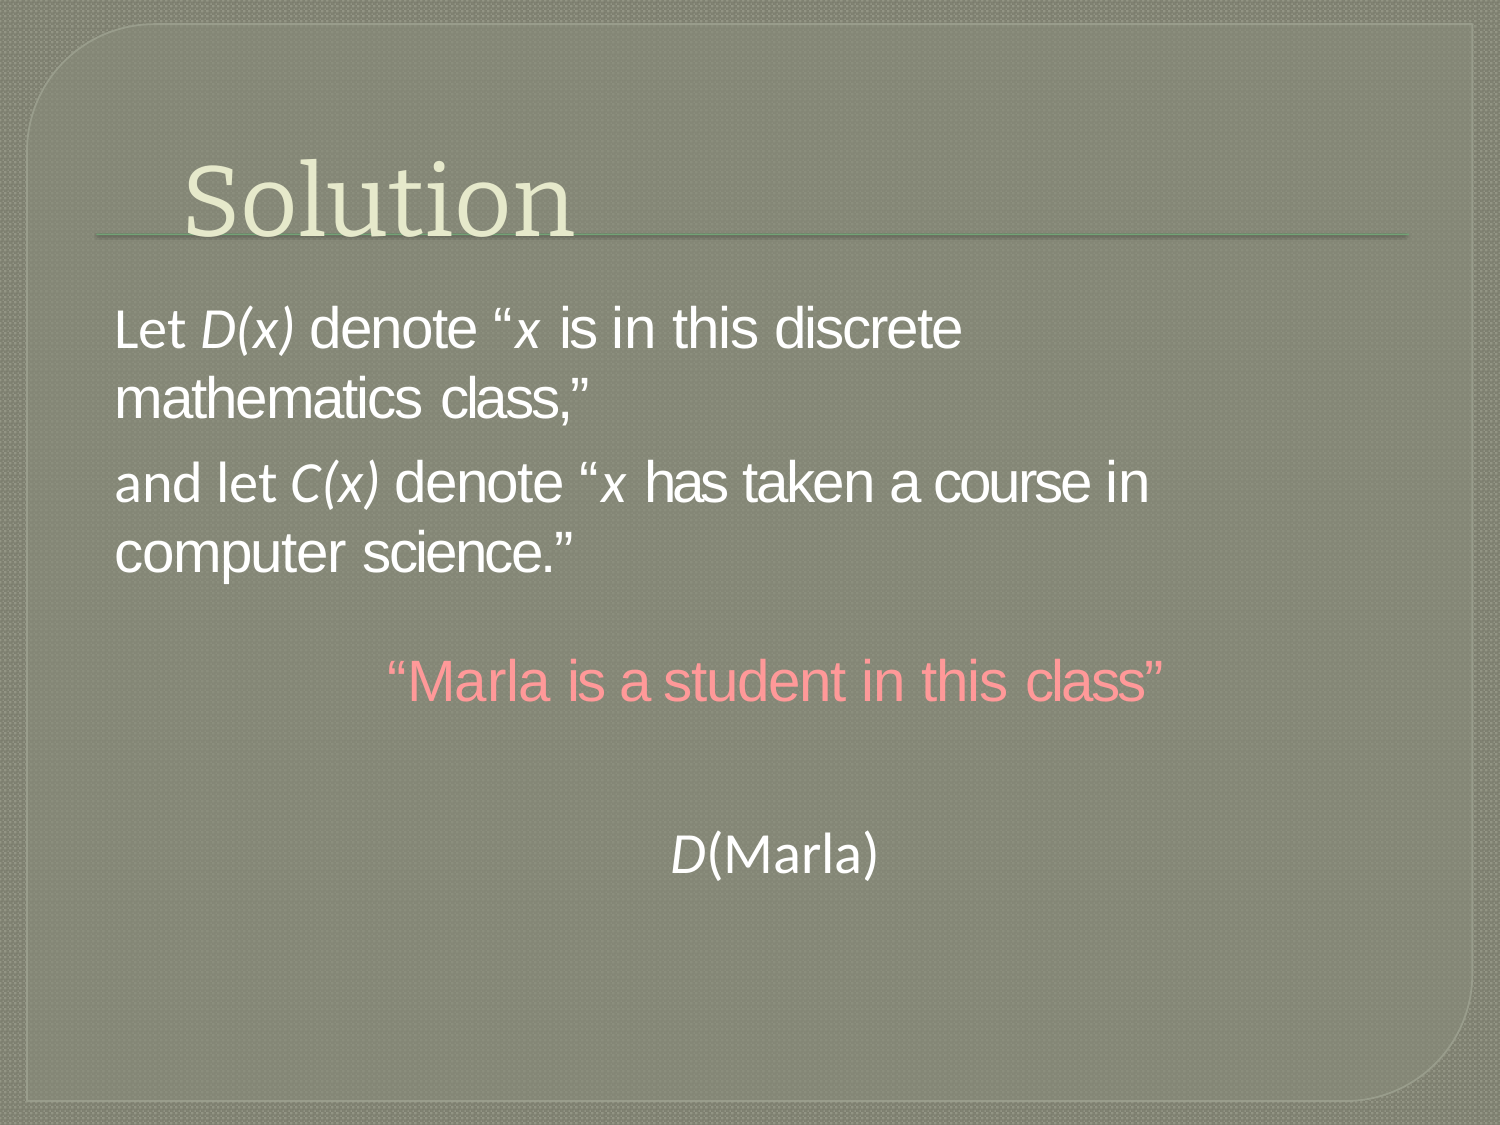

# Solution
Let D(x) denote “x is in this discrete mathematics class,”
and let C(x) denote “x has taken a course in computer science.”

“Marla is a student in this class”

D(Marla)